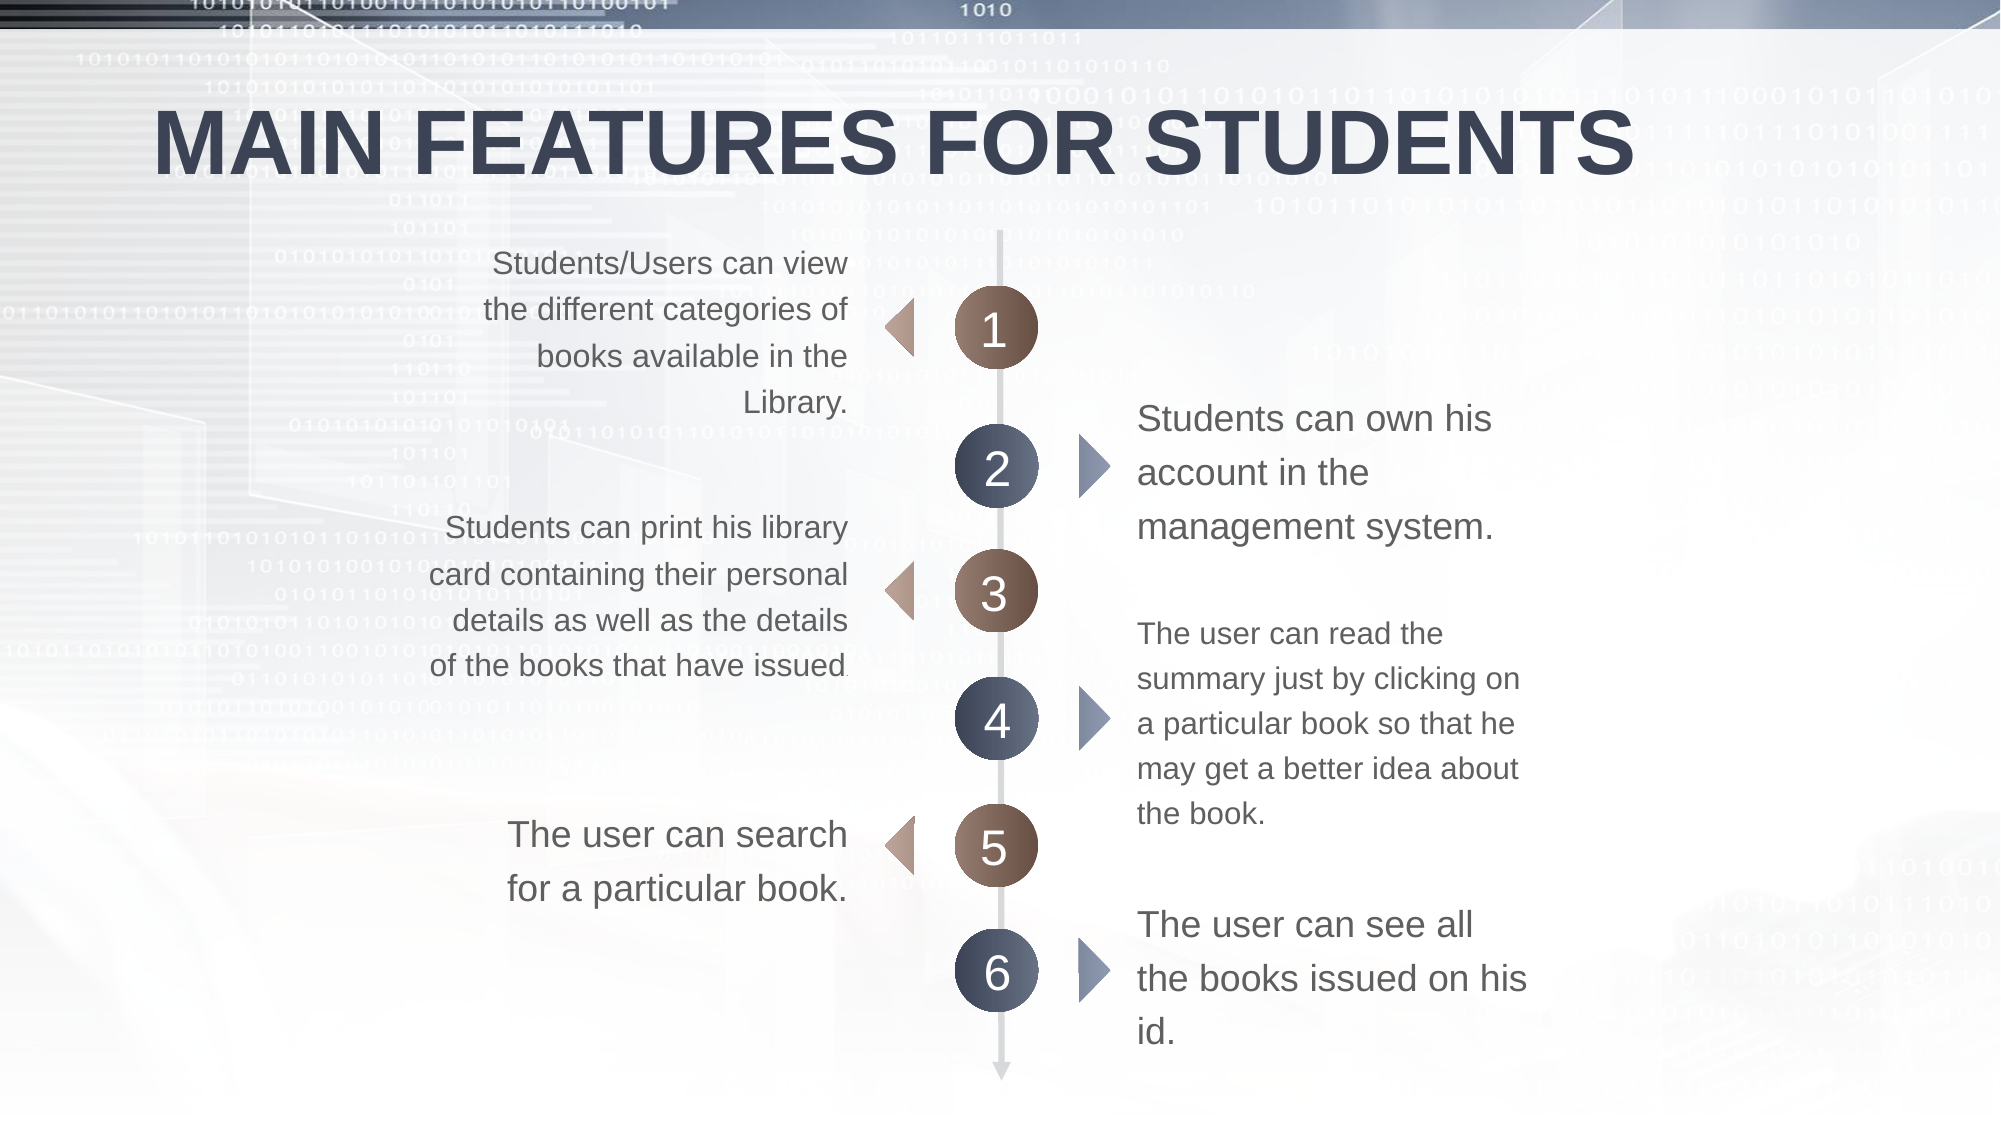

# MAIN FEATURES FOR STUDENTS
Students/Users can view the different categories of books available in the Library.
1
Students can own his account in the management system.
2
Students can print his library card containing their personal details as well as the details of the books that have issued.
3
The user can read the summary just by clicking on a particular book so that he may get a better idea about the book.
4
The user can search for a particular book.
5
The user can see all the books issued on his id.
6